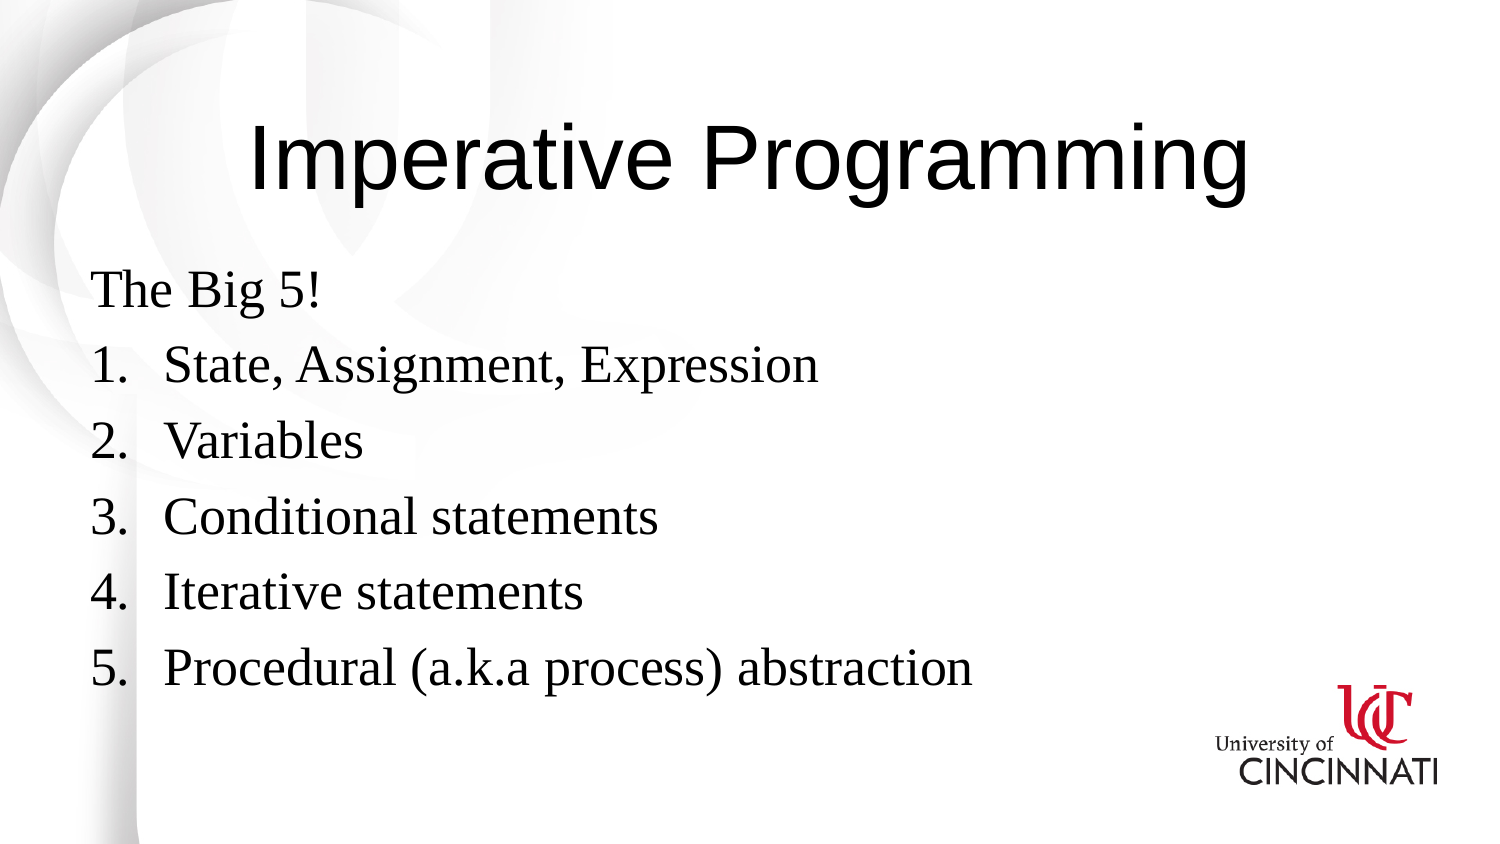

# Imperative Programming
The Big 5!
State, Assignment, Expression
Variables
Conditional statements
Iterative statements
Procedural (a.k.a process) abstraction